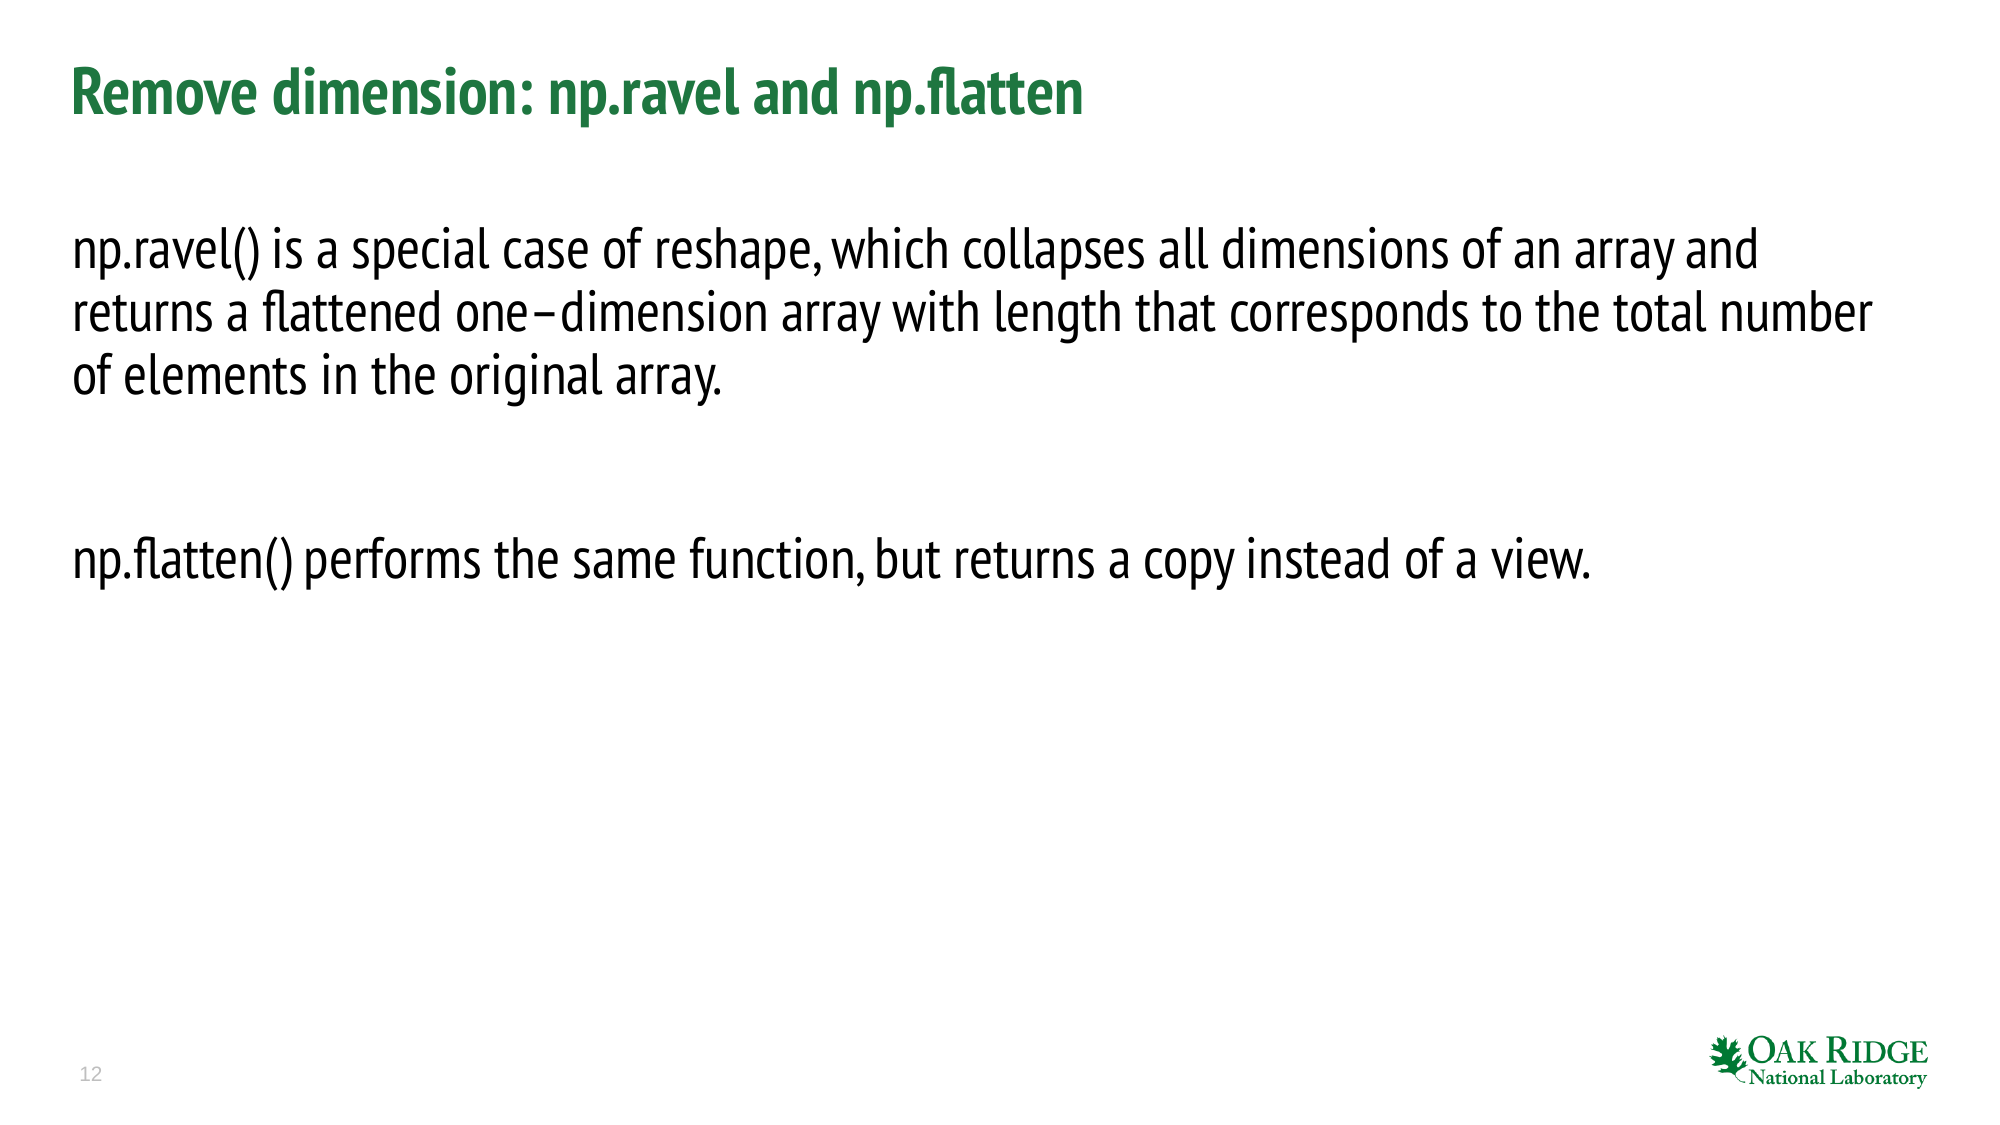

# Remove dimension: np.ravel and np.flatten
np.ravel() is a special case of reshape, which collapses all dimensions of an array and returns a flattened one–dimension array with length that corresponds to the total number of elements in the original array.

np.flatten() performs the same function, but returns a copy instead of a view.